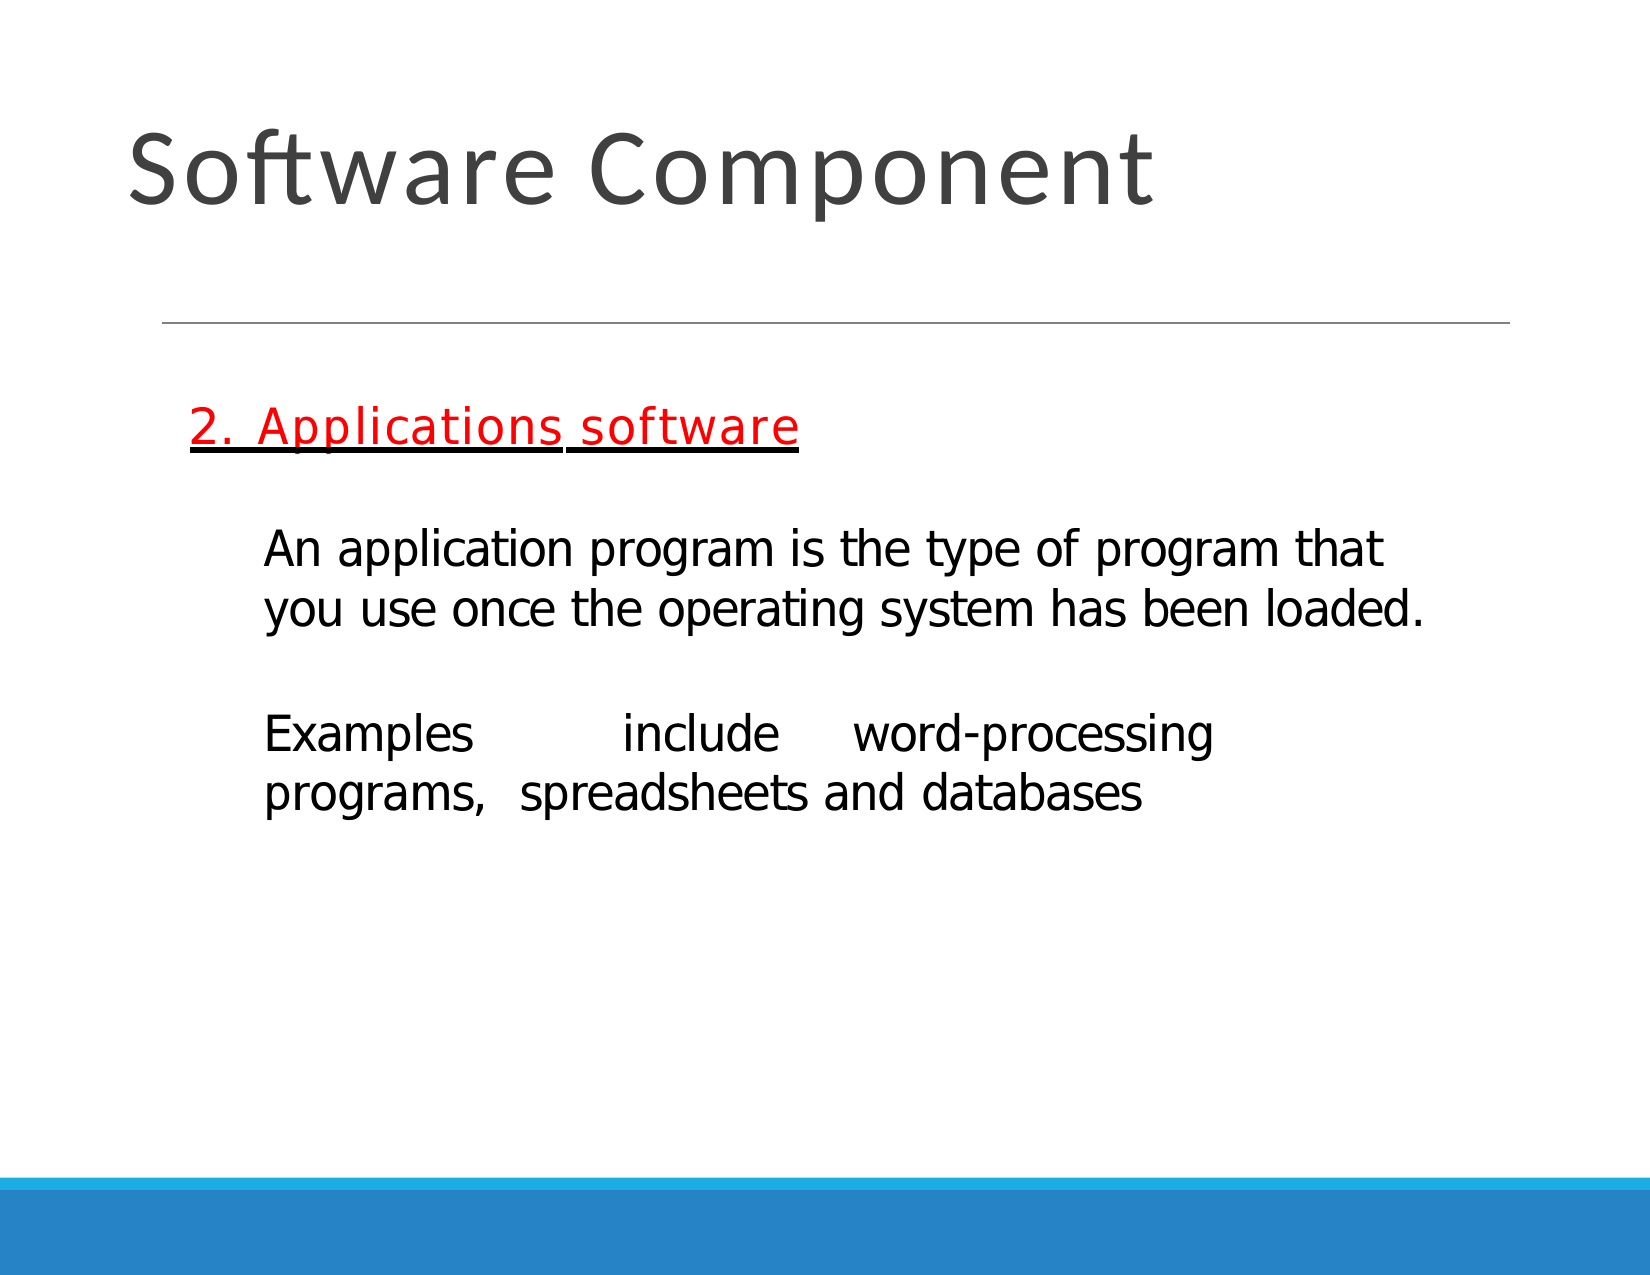

# Software Component
2. Applications software

An application program is the type of program that  you use once the operating system has been loaded.

Examples	include	word-processing	programs,  spreadsheets and databases